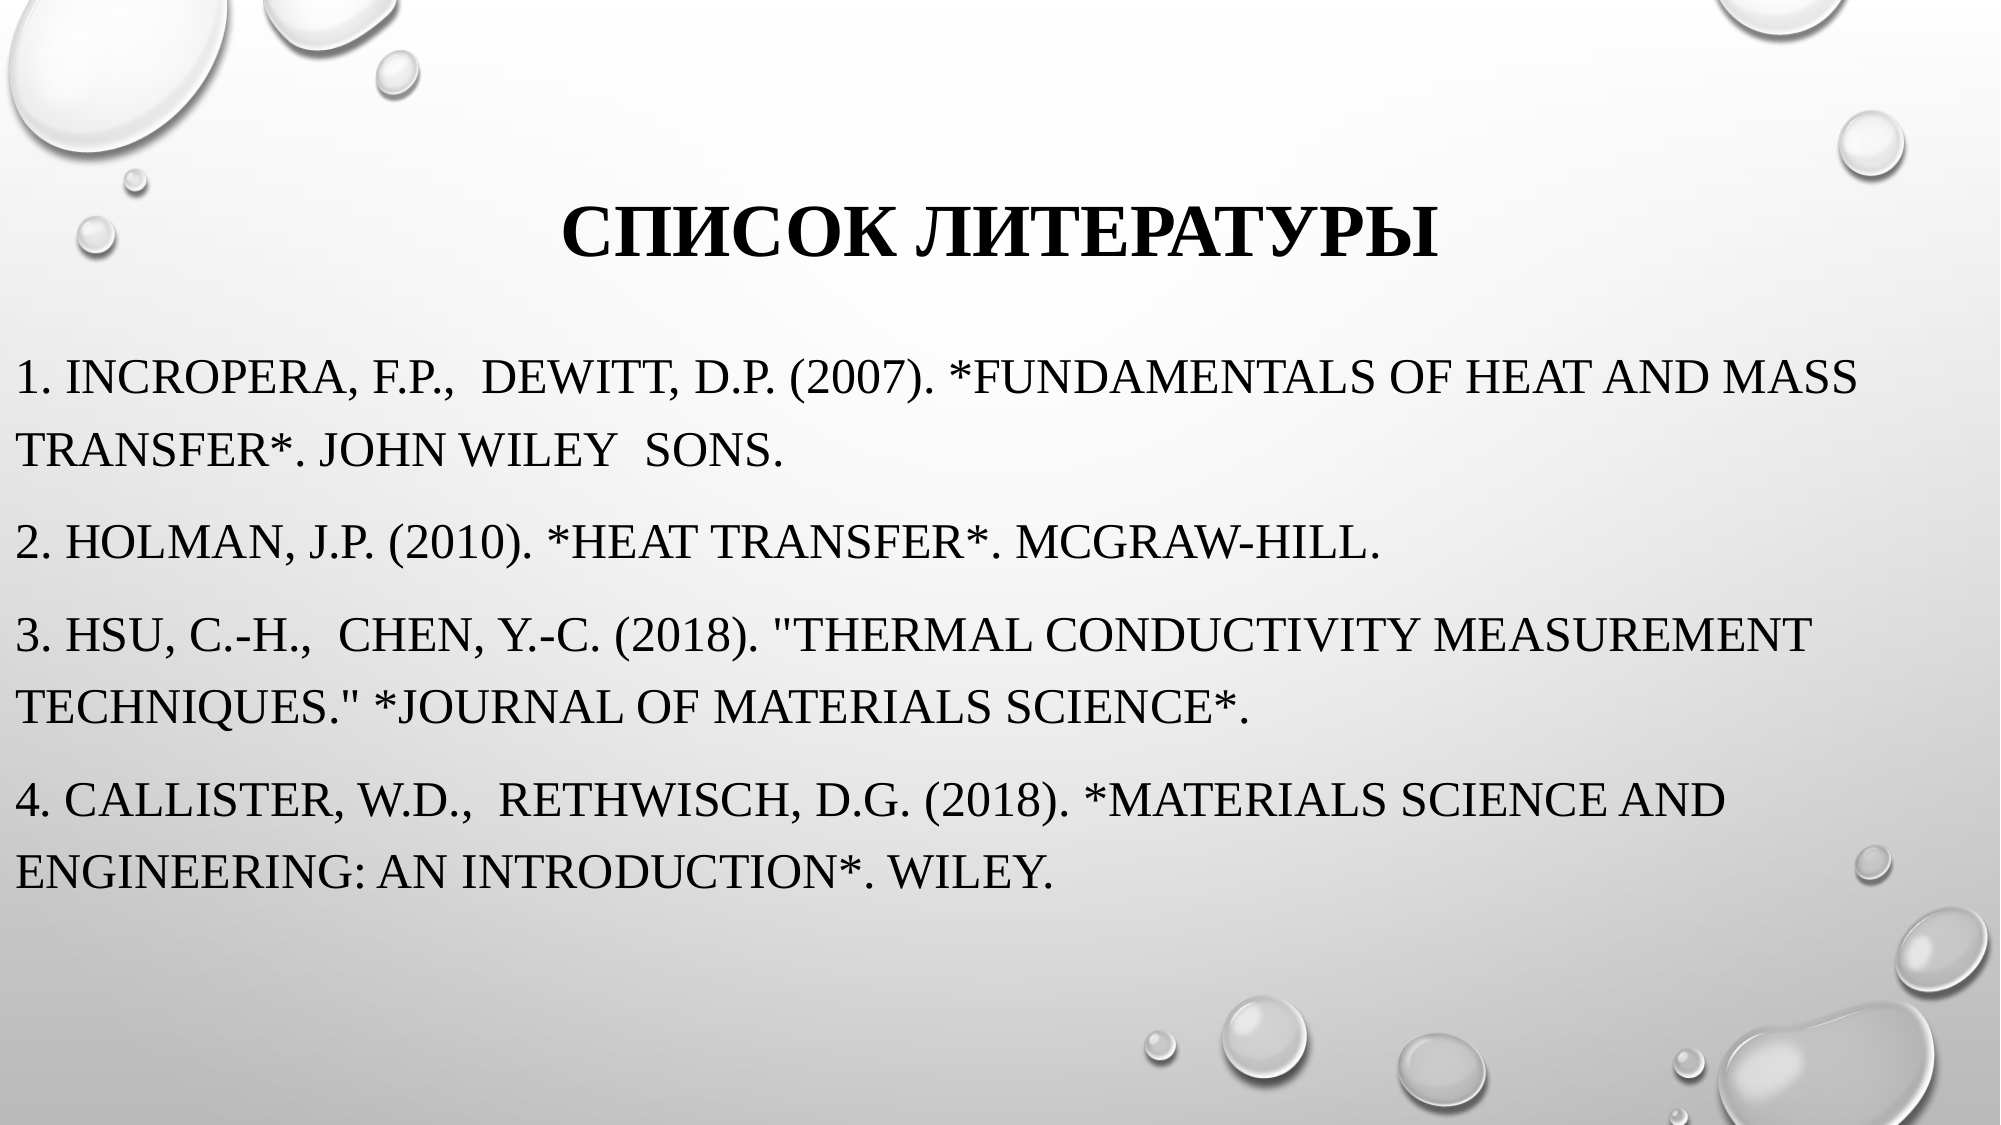

# СПИСОК ЛИТЕРАТУРЫ
1. Incropera, F.P.,  DeWitt, D.P. (2007). *Fundamentals of Heat and Mass Transfer*. John Wiley  Sons.
2. Holman, J.P. (2010). *Heat Transfer*. McGraw-Hill.
3. Hsu, C.-H.,  Chen, Y.-C. (2018). "Thermal Conductivity Measurement Techniques." *Journal of Materials Science*.
4. Callister, W.D.,  Rethwisch, D.G. (2018). *Materials Science and Engineering: An Introduction*. Wiley.